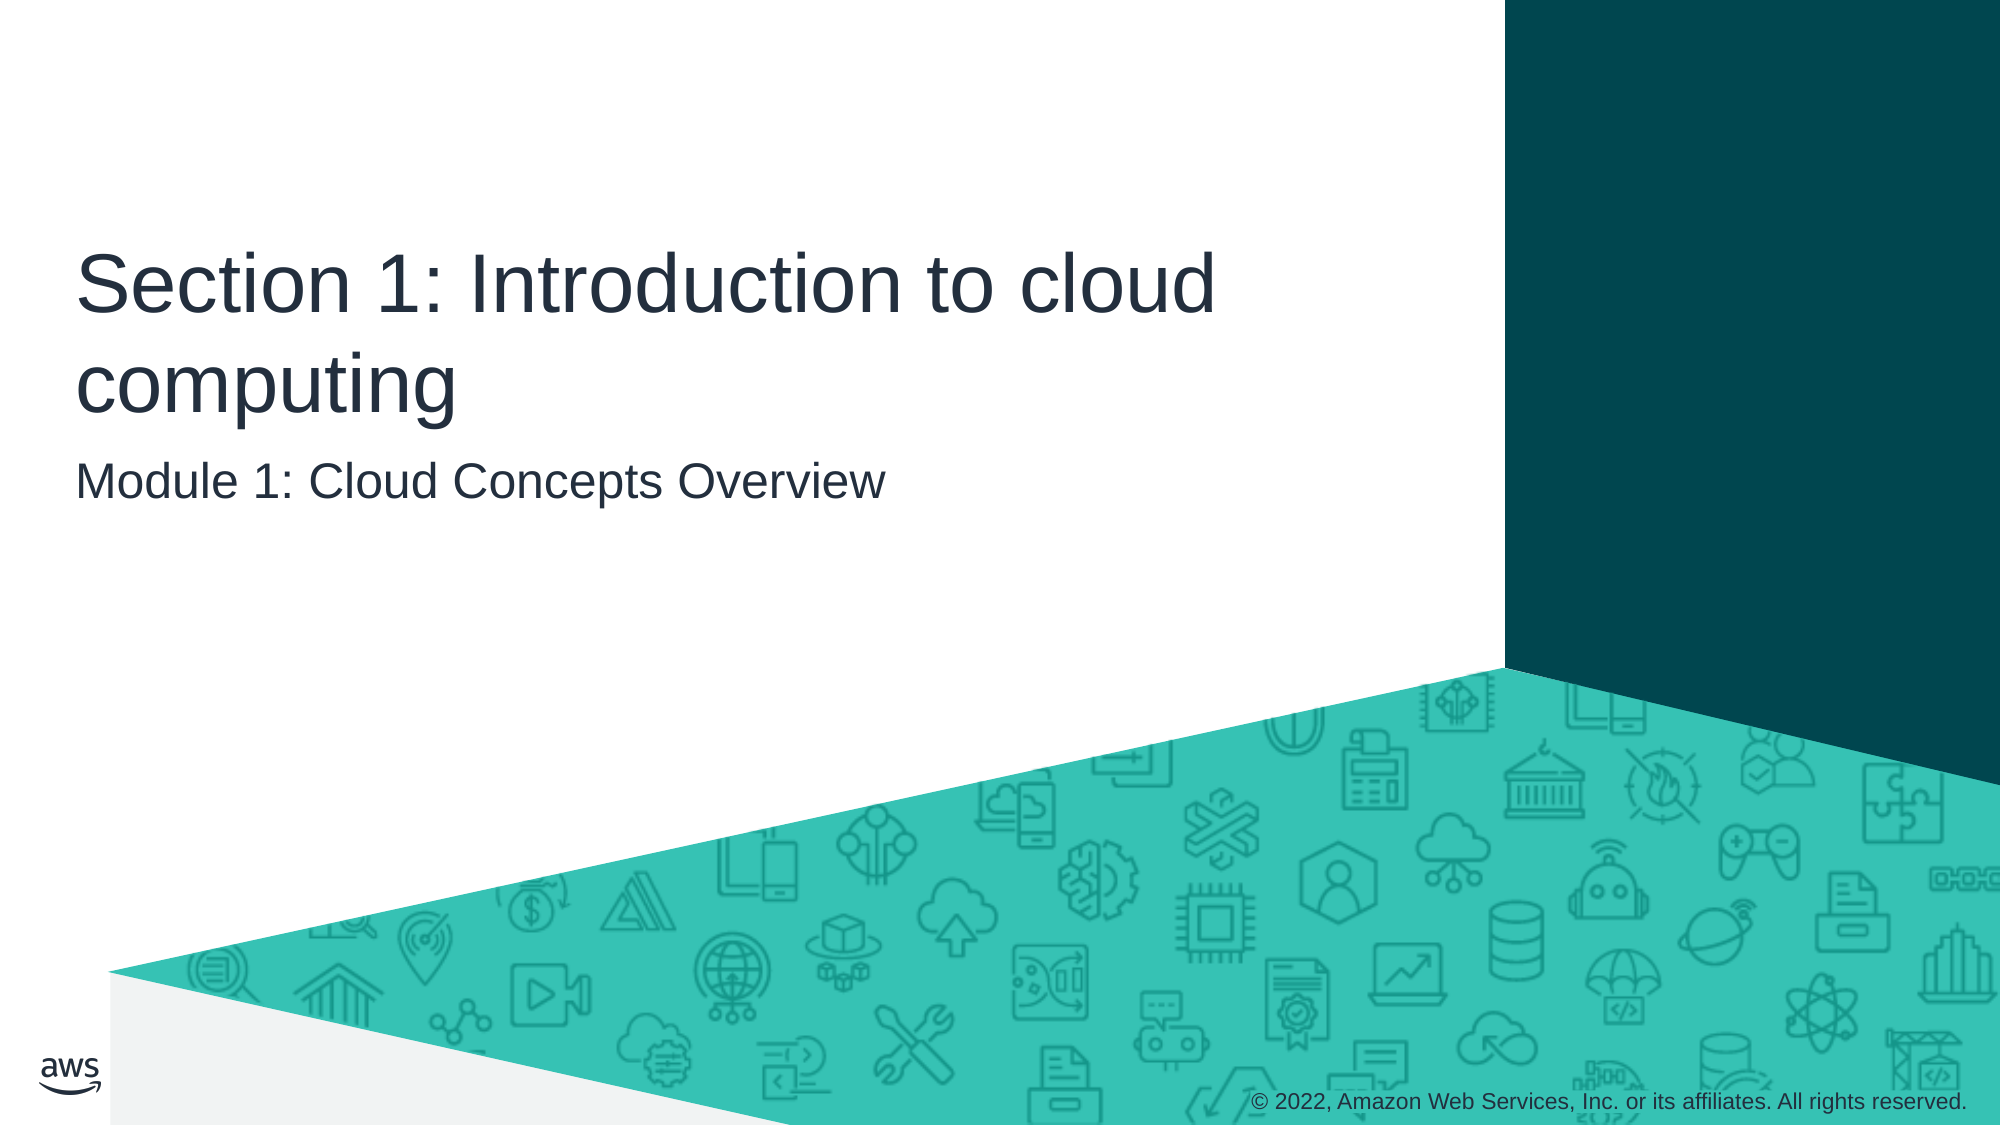

# Section 1: Introduction to cloud computing
Module 1: Cloud Concepts Overview